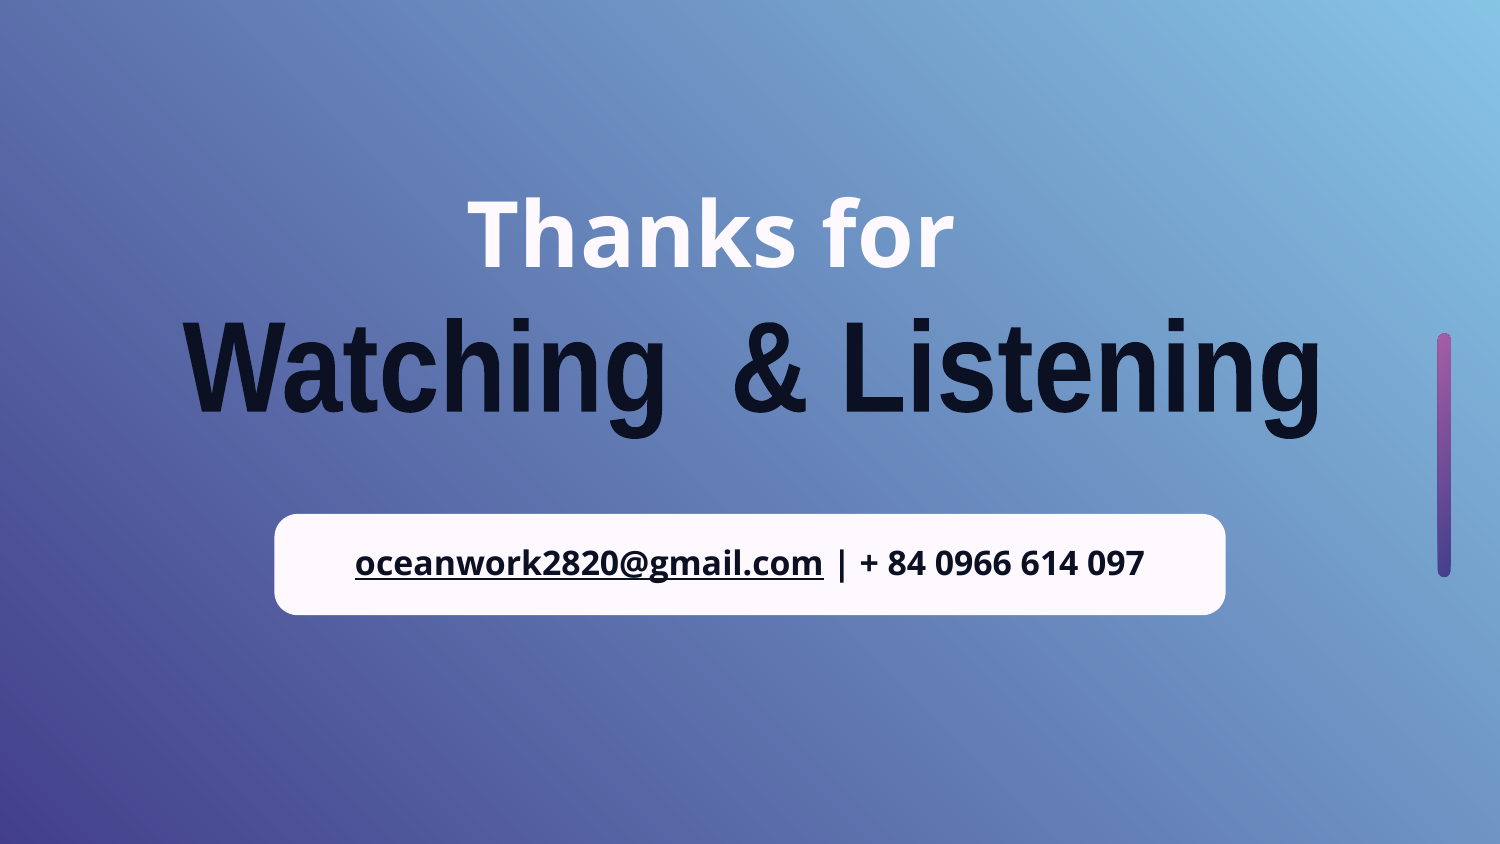

# Thanks for
Watching  & Listening

oceanwork2820@gmail.com | + 84 0966 614 097